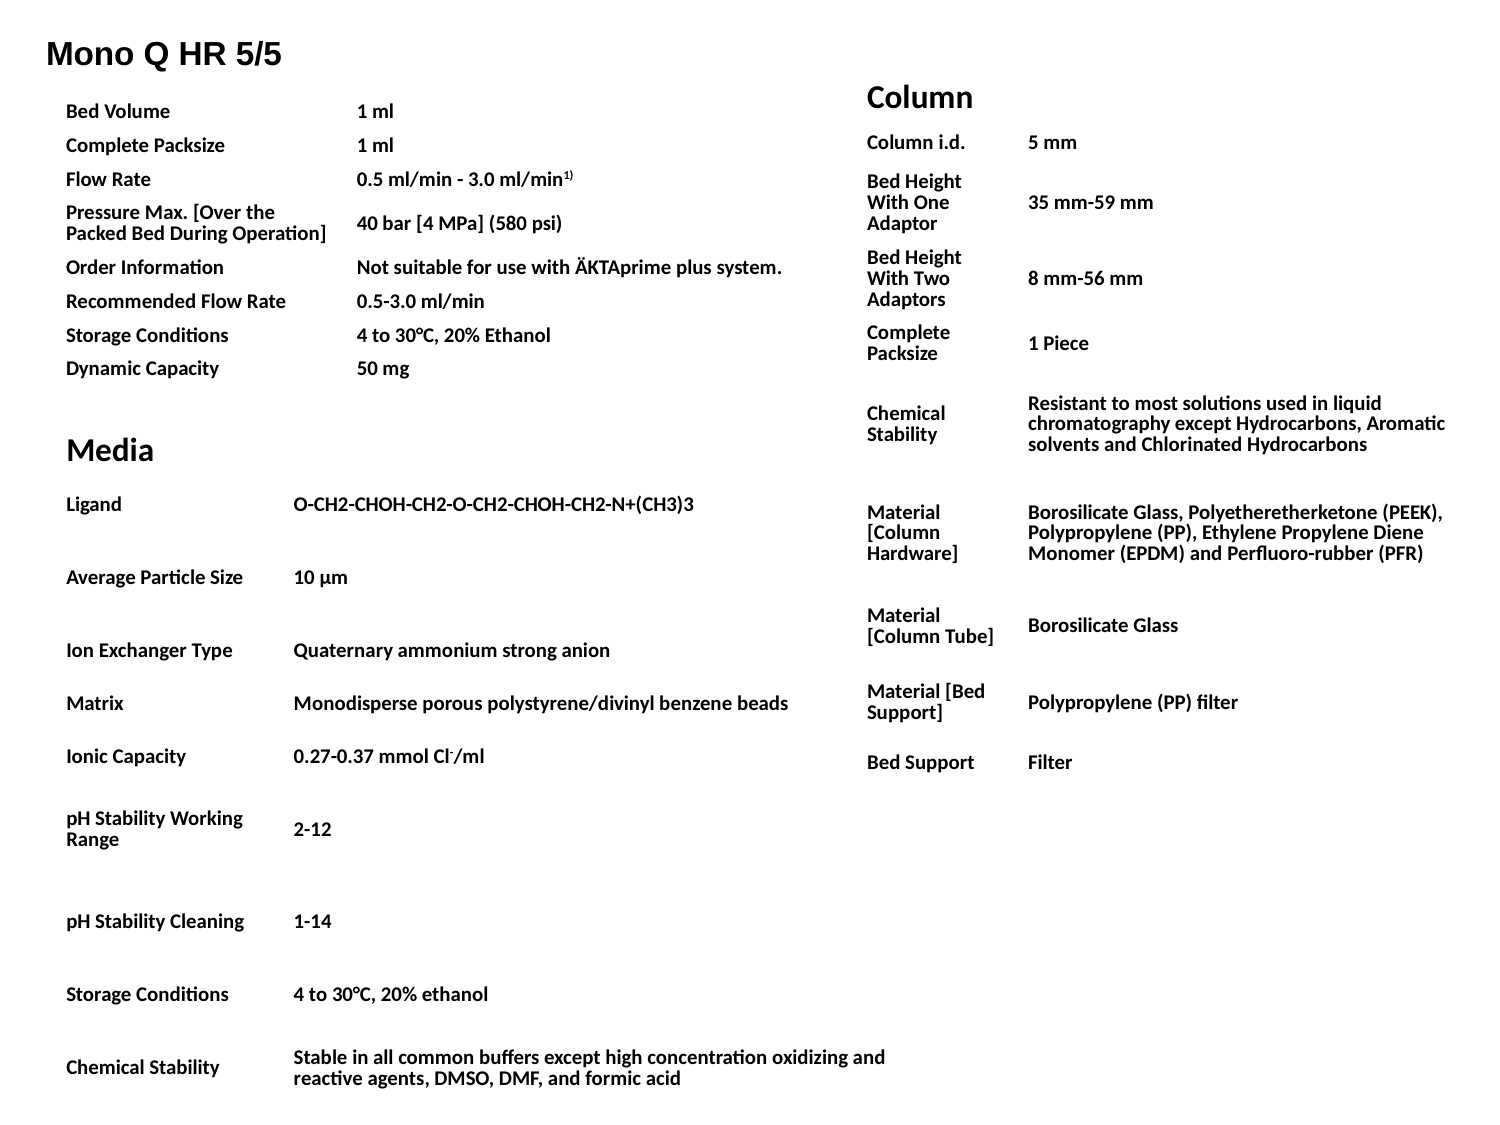

Mono Q HR 5/5
| Column |  |
| --- | --- |
| Column i.d. | 5 mm |
| Bed Height With One Adaptor | 35 mm-59 mm |
| Bed Height With Two Adaptors | 8 mm-56 mm |
| Complete Packsize | 1 Piece |
| Chemical Stability | Resistant to most solutions used in liquid chromatography except Hydrocarbons, Aromatic solvents and Chlorinated Hydrocarbons |
| Material [Column Hardware] | Borosilicate Glass, Polyetheretherketone (PEEK), Polypropylene (PP), Ethylene Propylene Diene Monomer (EPDM) and Perfluoro-rubber (PFR) |
| Material [Column Tube] | Borosilicate Glass |
| Material [Bed Support] | Polypropylene (PP) filter |
| Bed Support | Filter |
| Bed Volume | 1 ml |
| --- | --- |
| Complete Packsize | 1 ml |
| Flow Rate | 0.5 ml/min - 3.0 ml/min1) |
| Pressure Max. [Over the Packed Bed During Operation] | 40 bar [4 MPa] (580 psi) |
| Order Information | Not suitable for use with ÄKTAprime plus system. |
| Recommended Flow Rate | 0.5-3.0 ml/min |
| Storage Conditions | 4 to 30°C, 20% Ethanol |
| Dynamic Capacity | 50 mg |
|  |  |
| --- | --- |
| Media |  |
| Ligand | O-CH2-CHOH-CH2-O-CH2-CHOH-CH2-N+(CH3)3 |
| Average Particle Size | 10 µm |
| Ion Exchanger Type | Quaternary ammonium strong anion |
| Matrix | Monodisperse porous polystyrene/divinyl benzene beads |
| Ionic Capacity | 0.27-0.37 mmol Cl-/ml |
| pH Stability Working Range | 2-12 |
| pH Stability Cleaning | 1-14 |
| Storage Conditions | 4 to 30°C, 20% ethanol |
| Chemical Stability | Stable in all common buffers except high concentration oxidizing and reactive agents, DMSO, DMF, and formic acid |